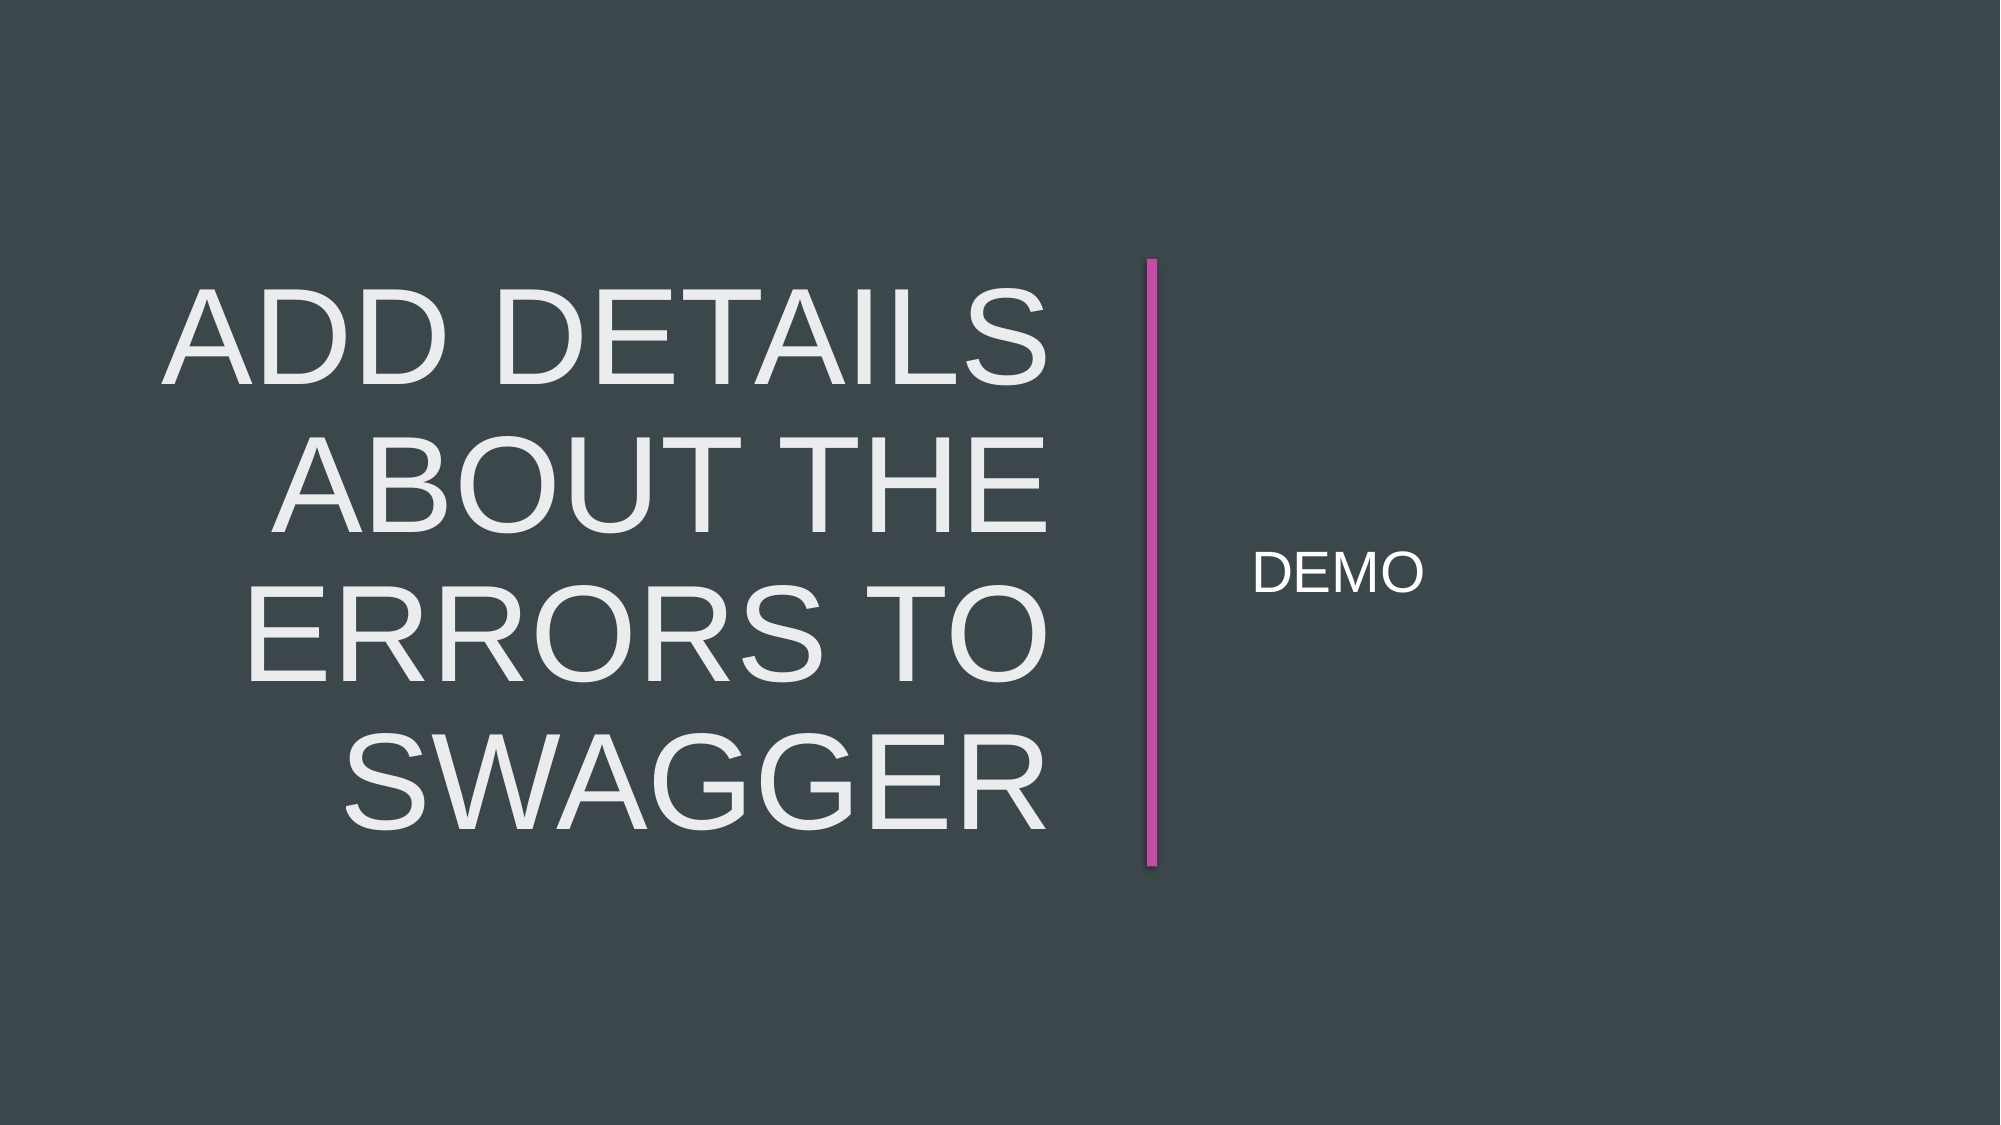

# Add details about the errors to swagger
Demo